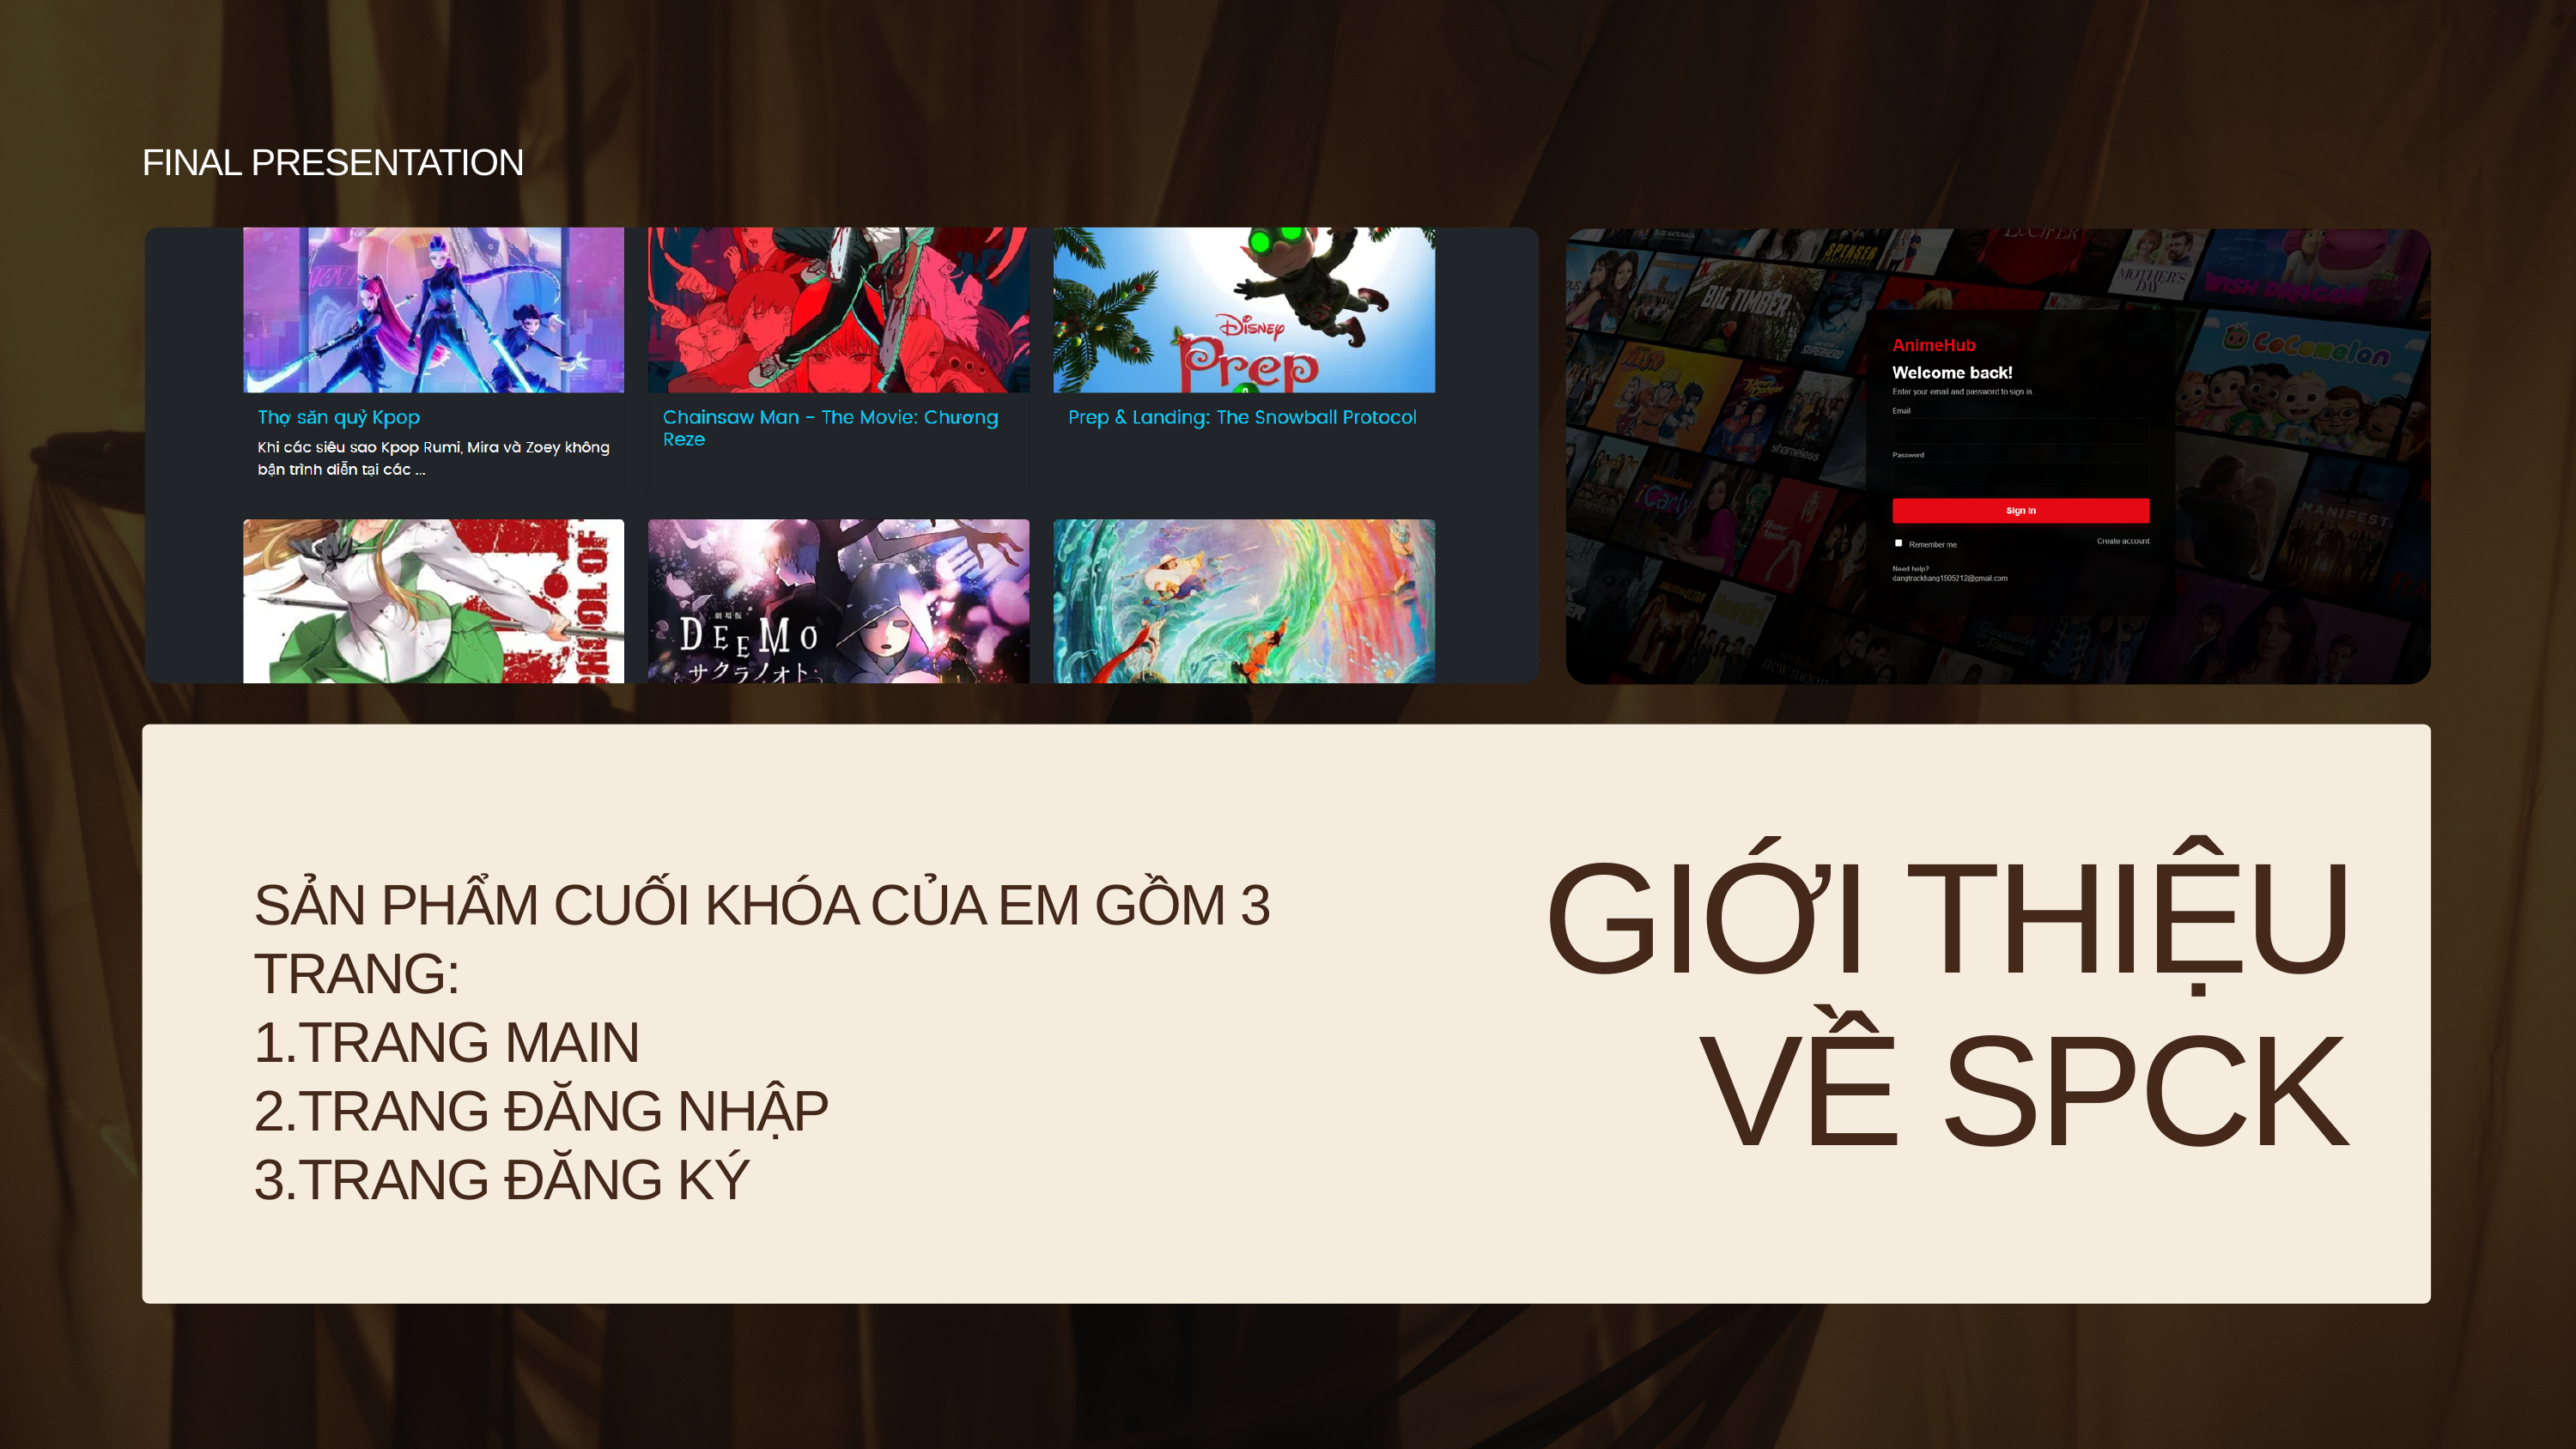

FINAL PRESENTATION

GIỚI THIỆU VỀ SPCK
SẢN PHẨM CUỐI KHÓA CỦA EM GỒM 3 TRANG:
1.TRANG MAIN
2.TRANG ĐĂNG NHẬP
3.TRANG ĐĂNG KÝ